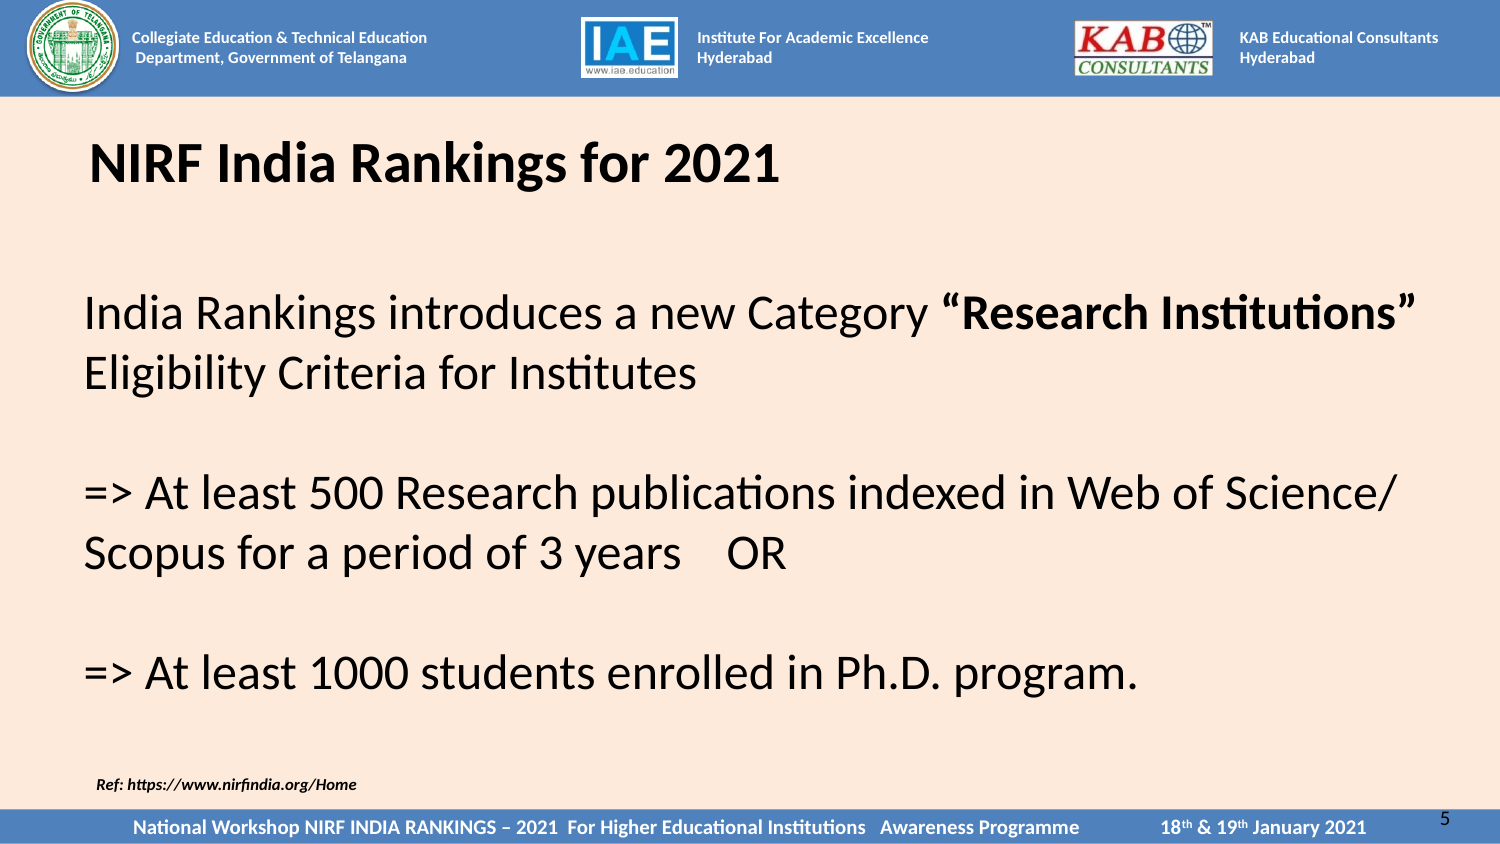

# NIRF India Rankings for 2021
India Rankings introduces a new Category “Research Institutions” Eligibility Criteria for Institutes
=> At least 500 Research publications indexed in Web of Science/       Scopus for a period of 3 years    OR
=> At least 1000 students enrolled in Ph.D. program.
Ref: https://www.nirfindia.org/Home